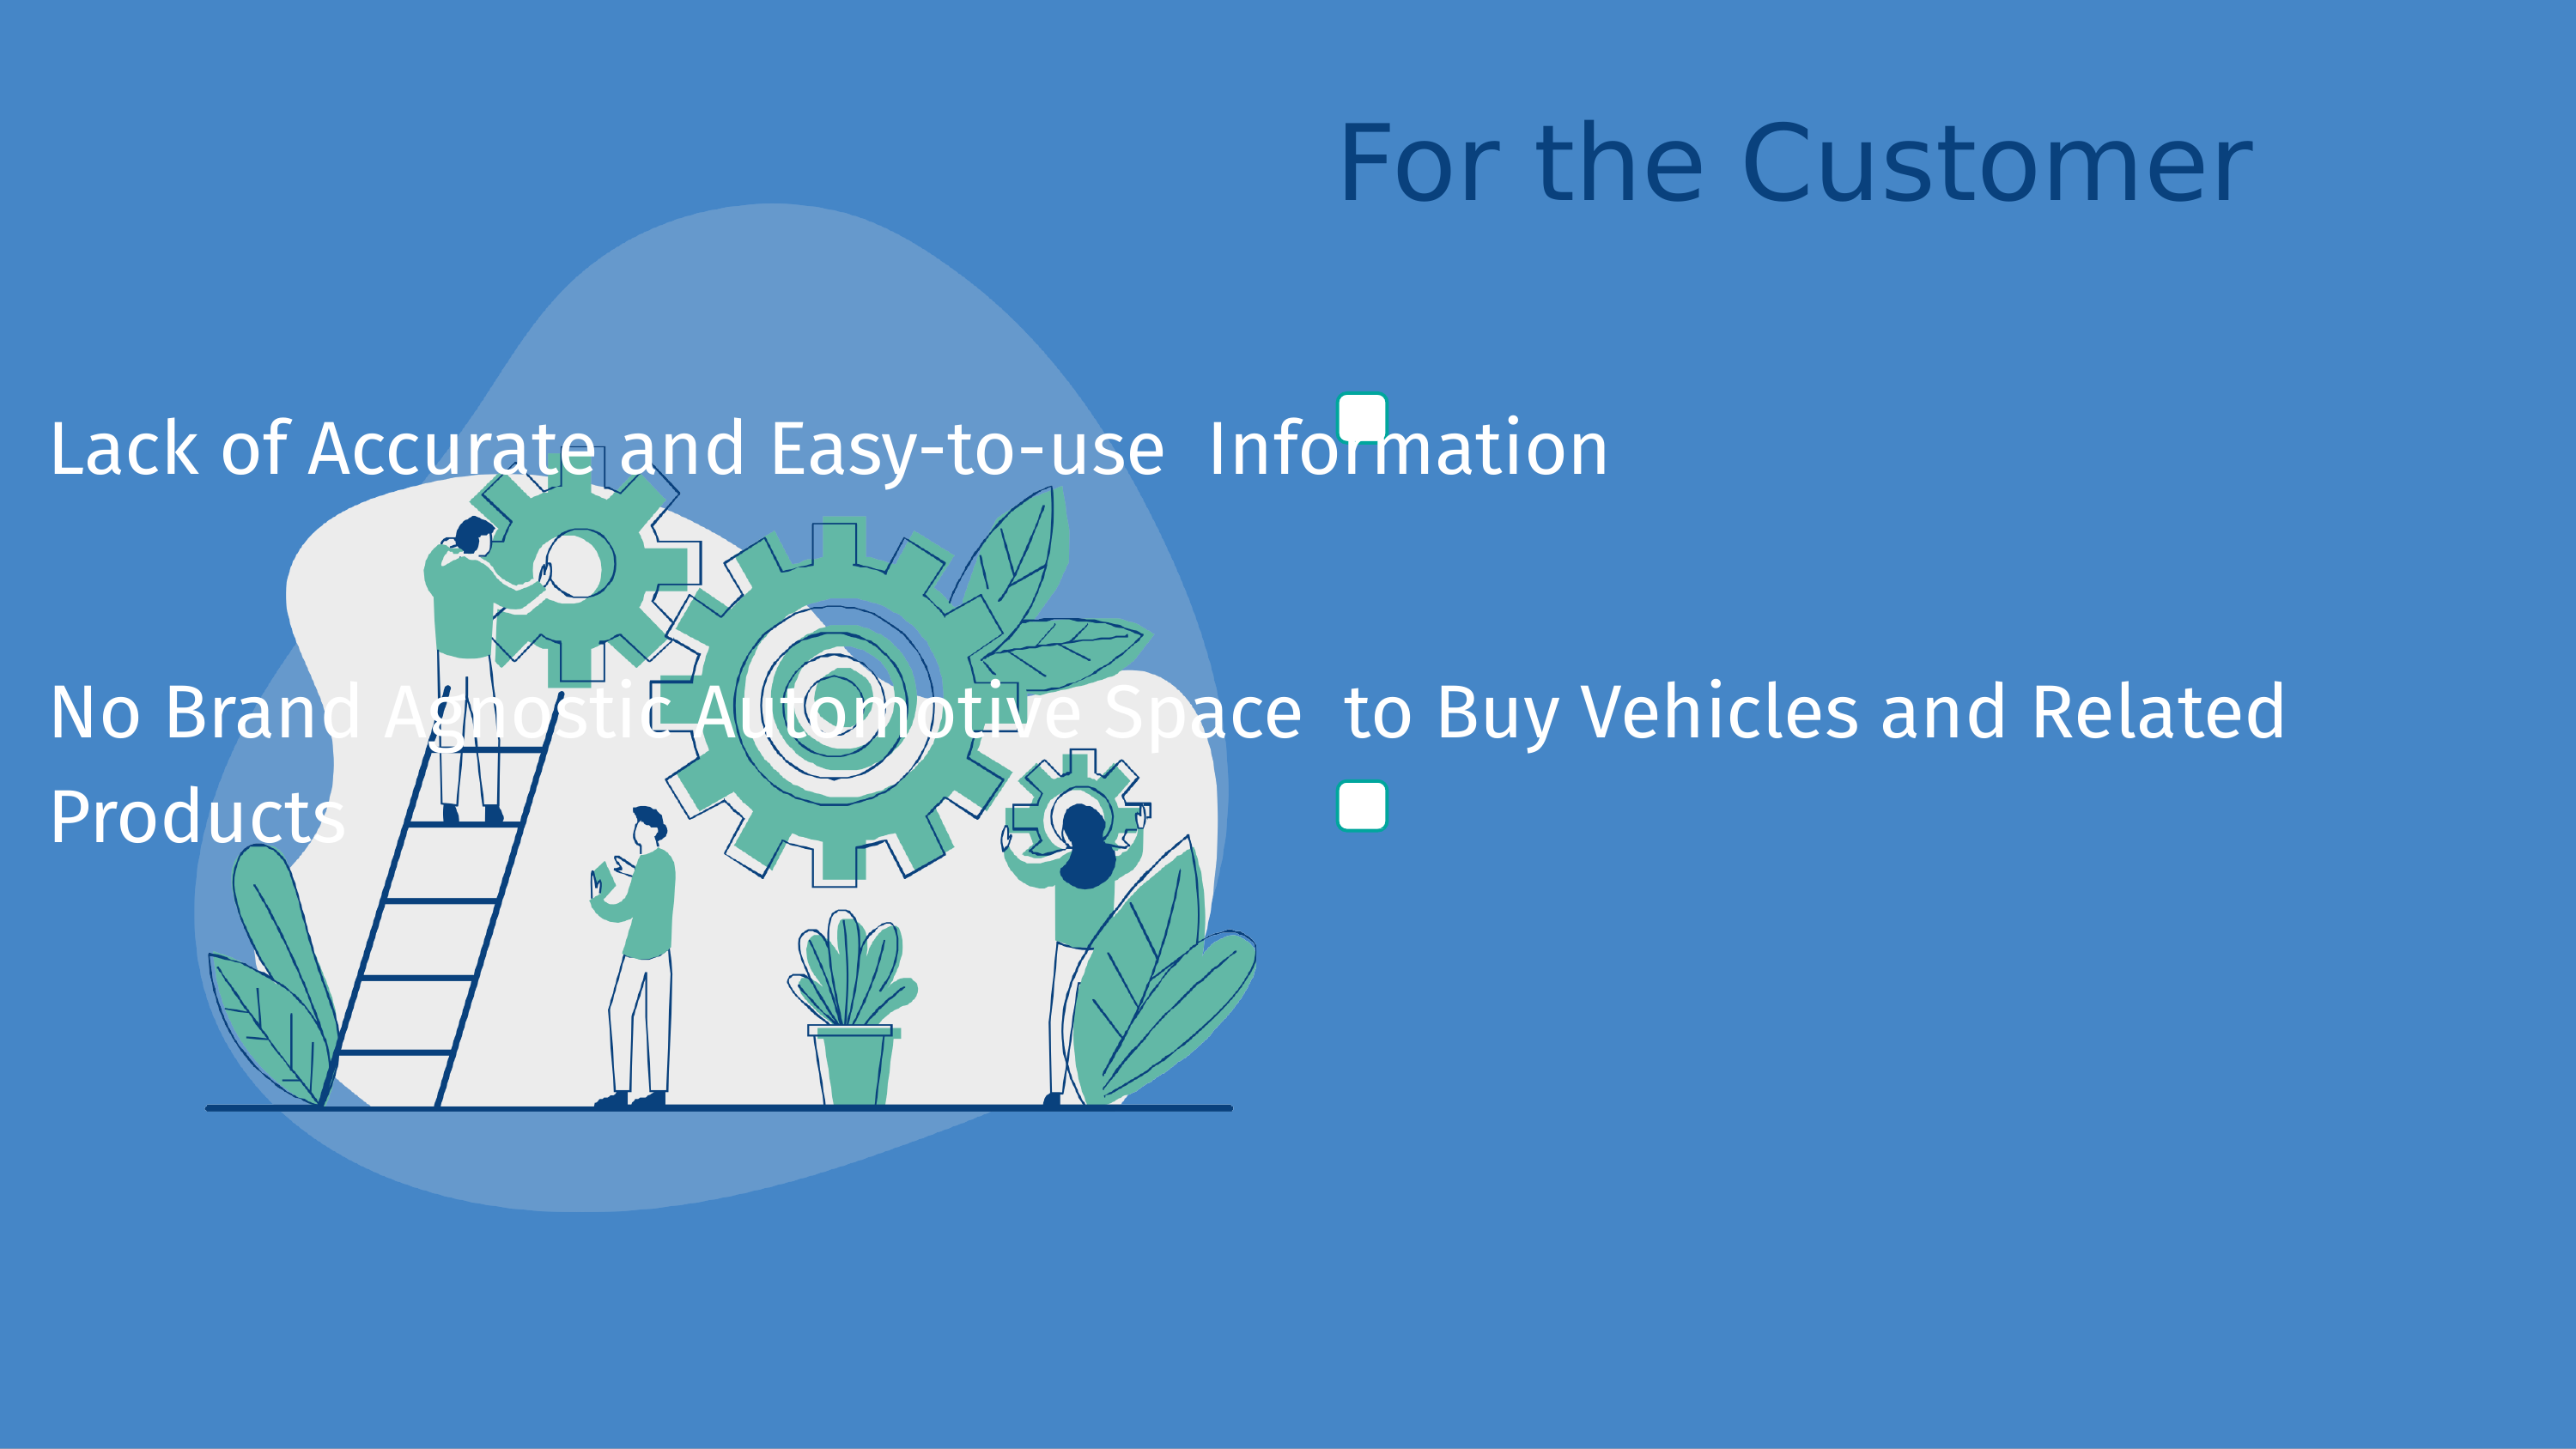

# For the Customer

Lack of Accurate and Easy-to-use  Information

No Brand Agnostic Automotive Space  to Buy Vehicles and Related Products